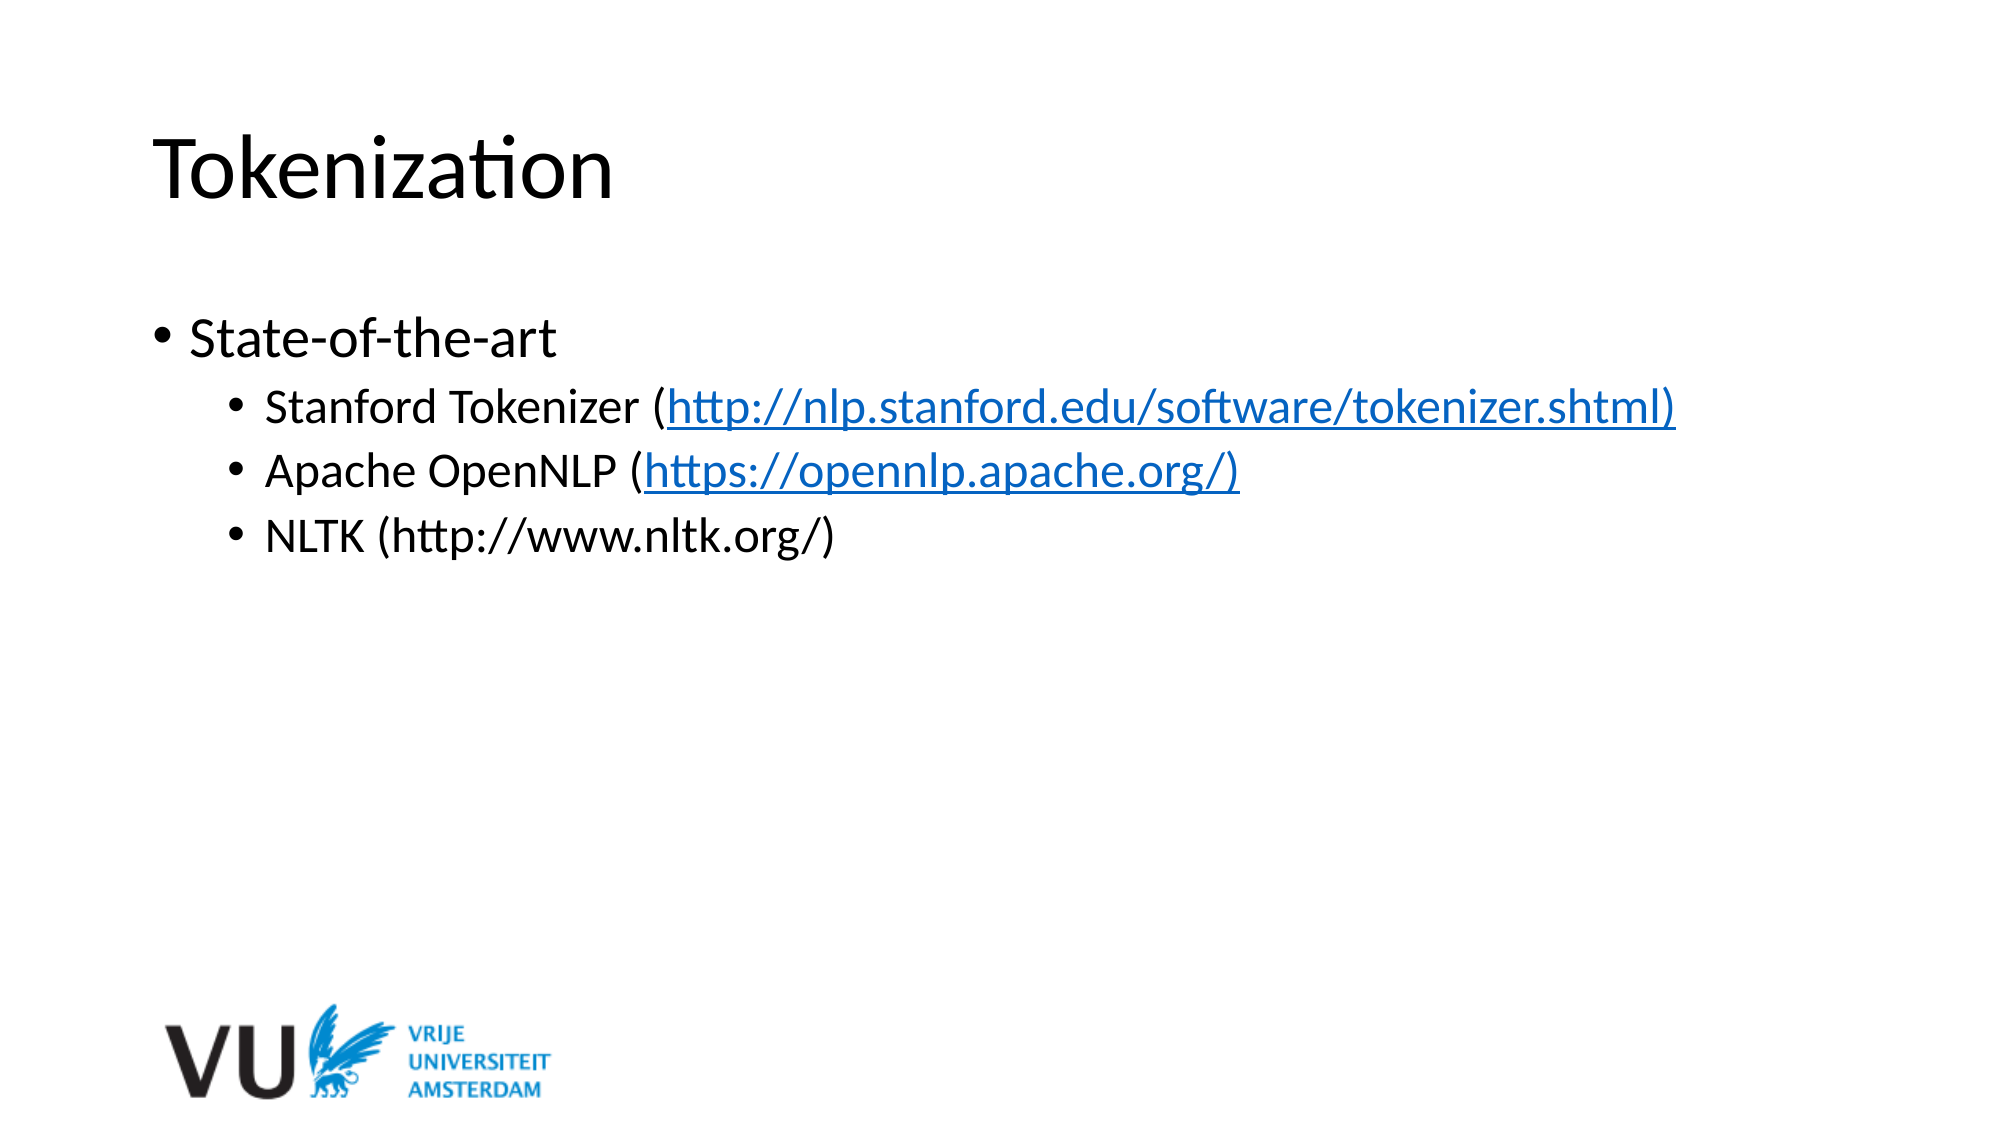

# Tokenization
State-of-the-art
Stanford Tokenizer (http://nlp.stanford.edu/software/tokenizer.shtml)
Apache OpenNLP (https://opennlp.apache.org/)
NLTK (http://www.nltk.org/)